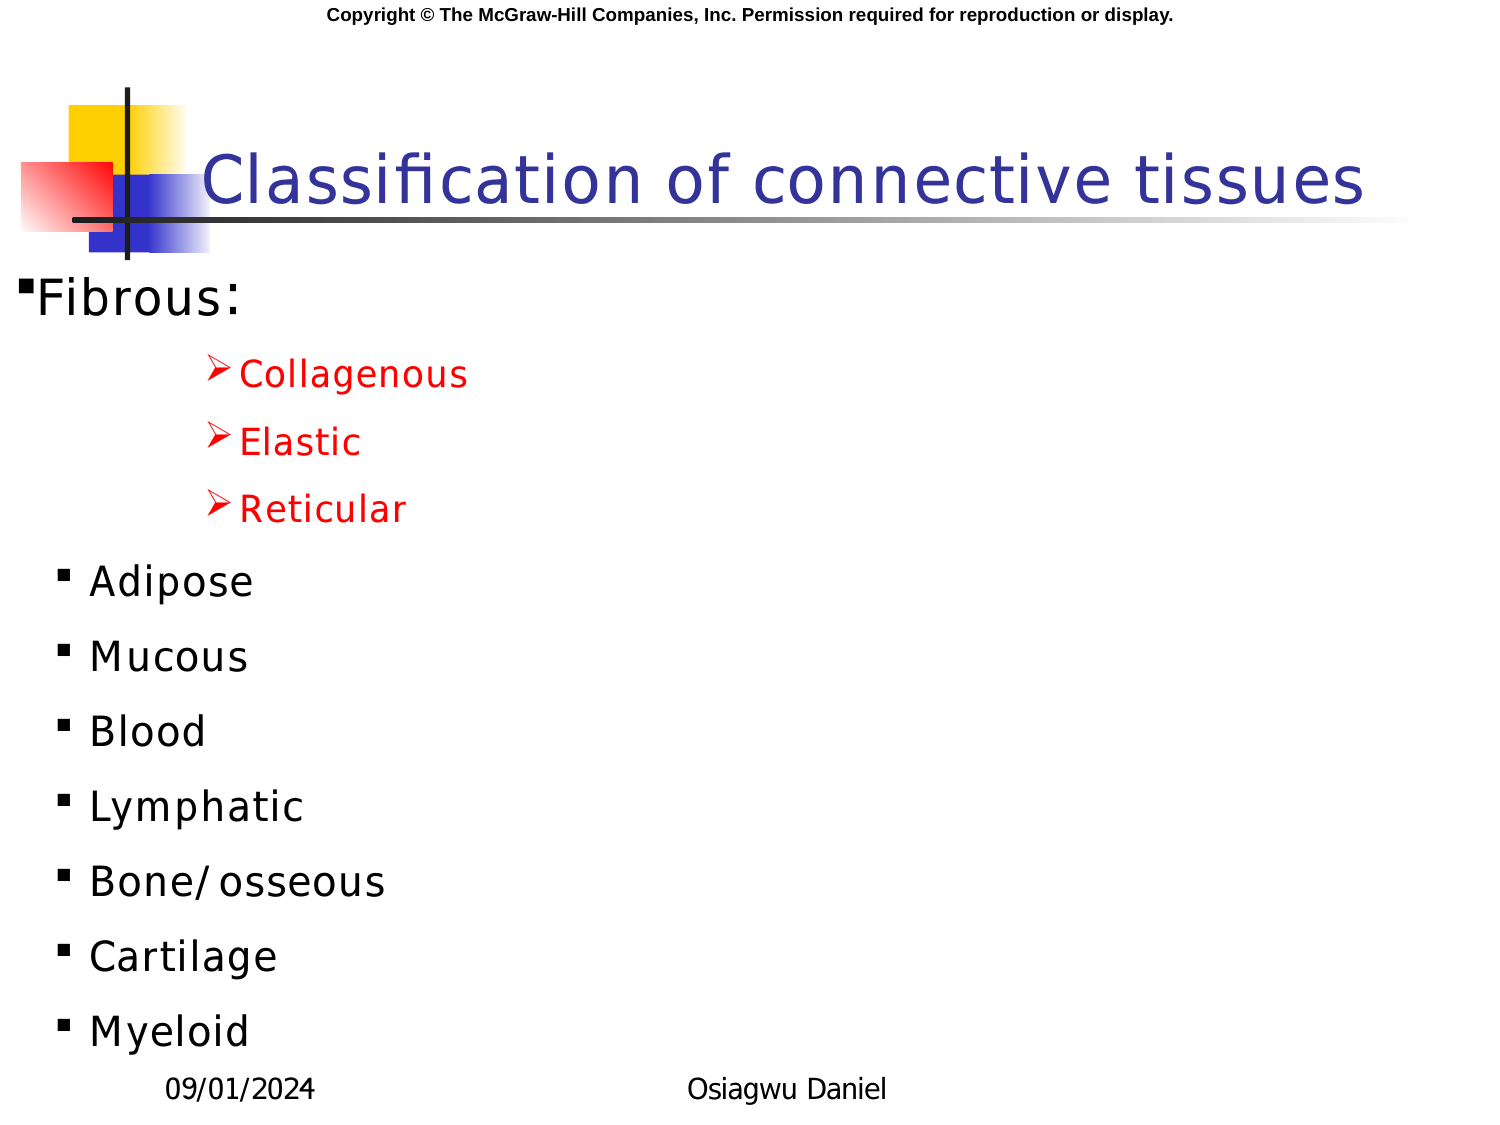

# Classification of connective tissues
Fibrous:
Collagenous
Elastic
Reticular
Adipose
Mucous
Blood
Lymphatic
Bone/osseous
Cartilage
Myeloid
09/01/2024
Osiagwu Daniel